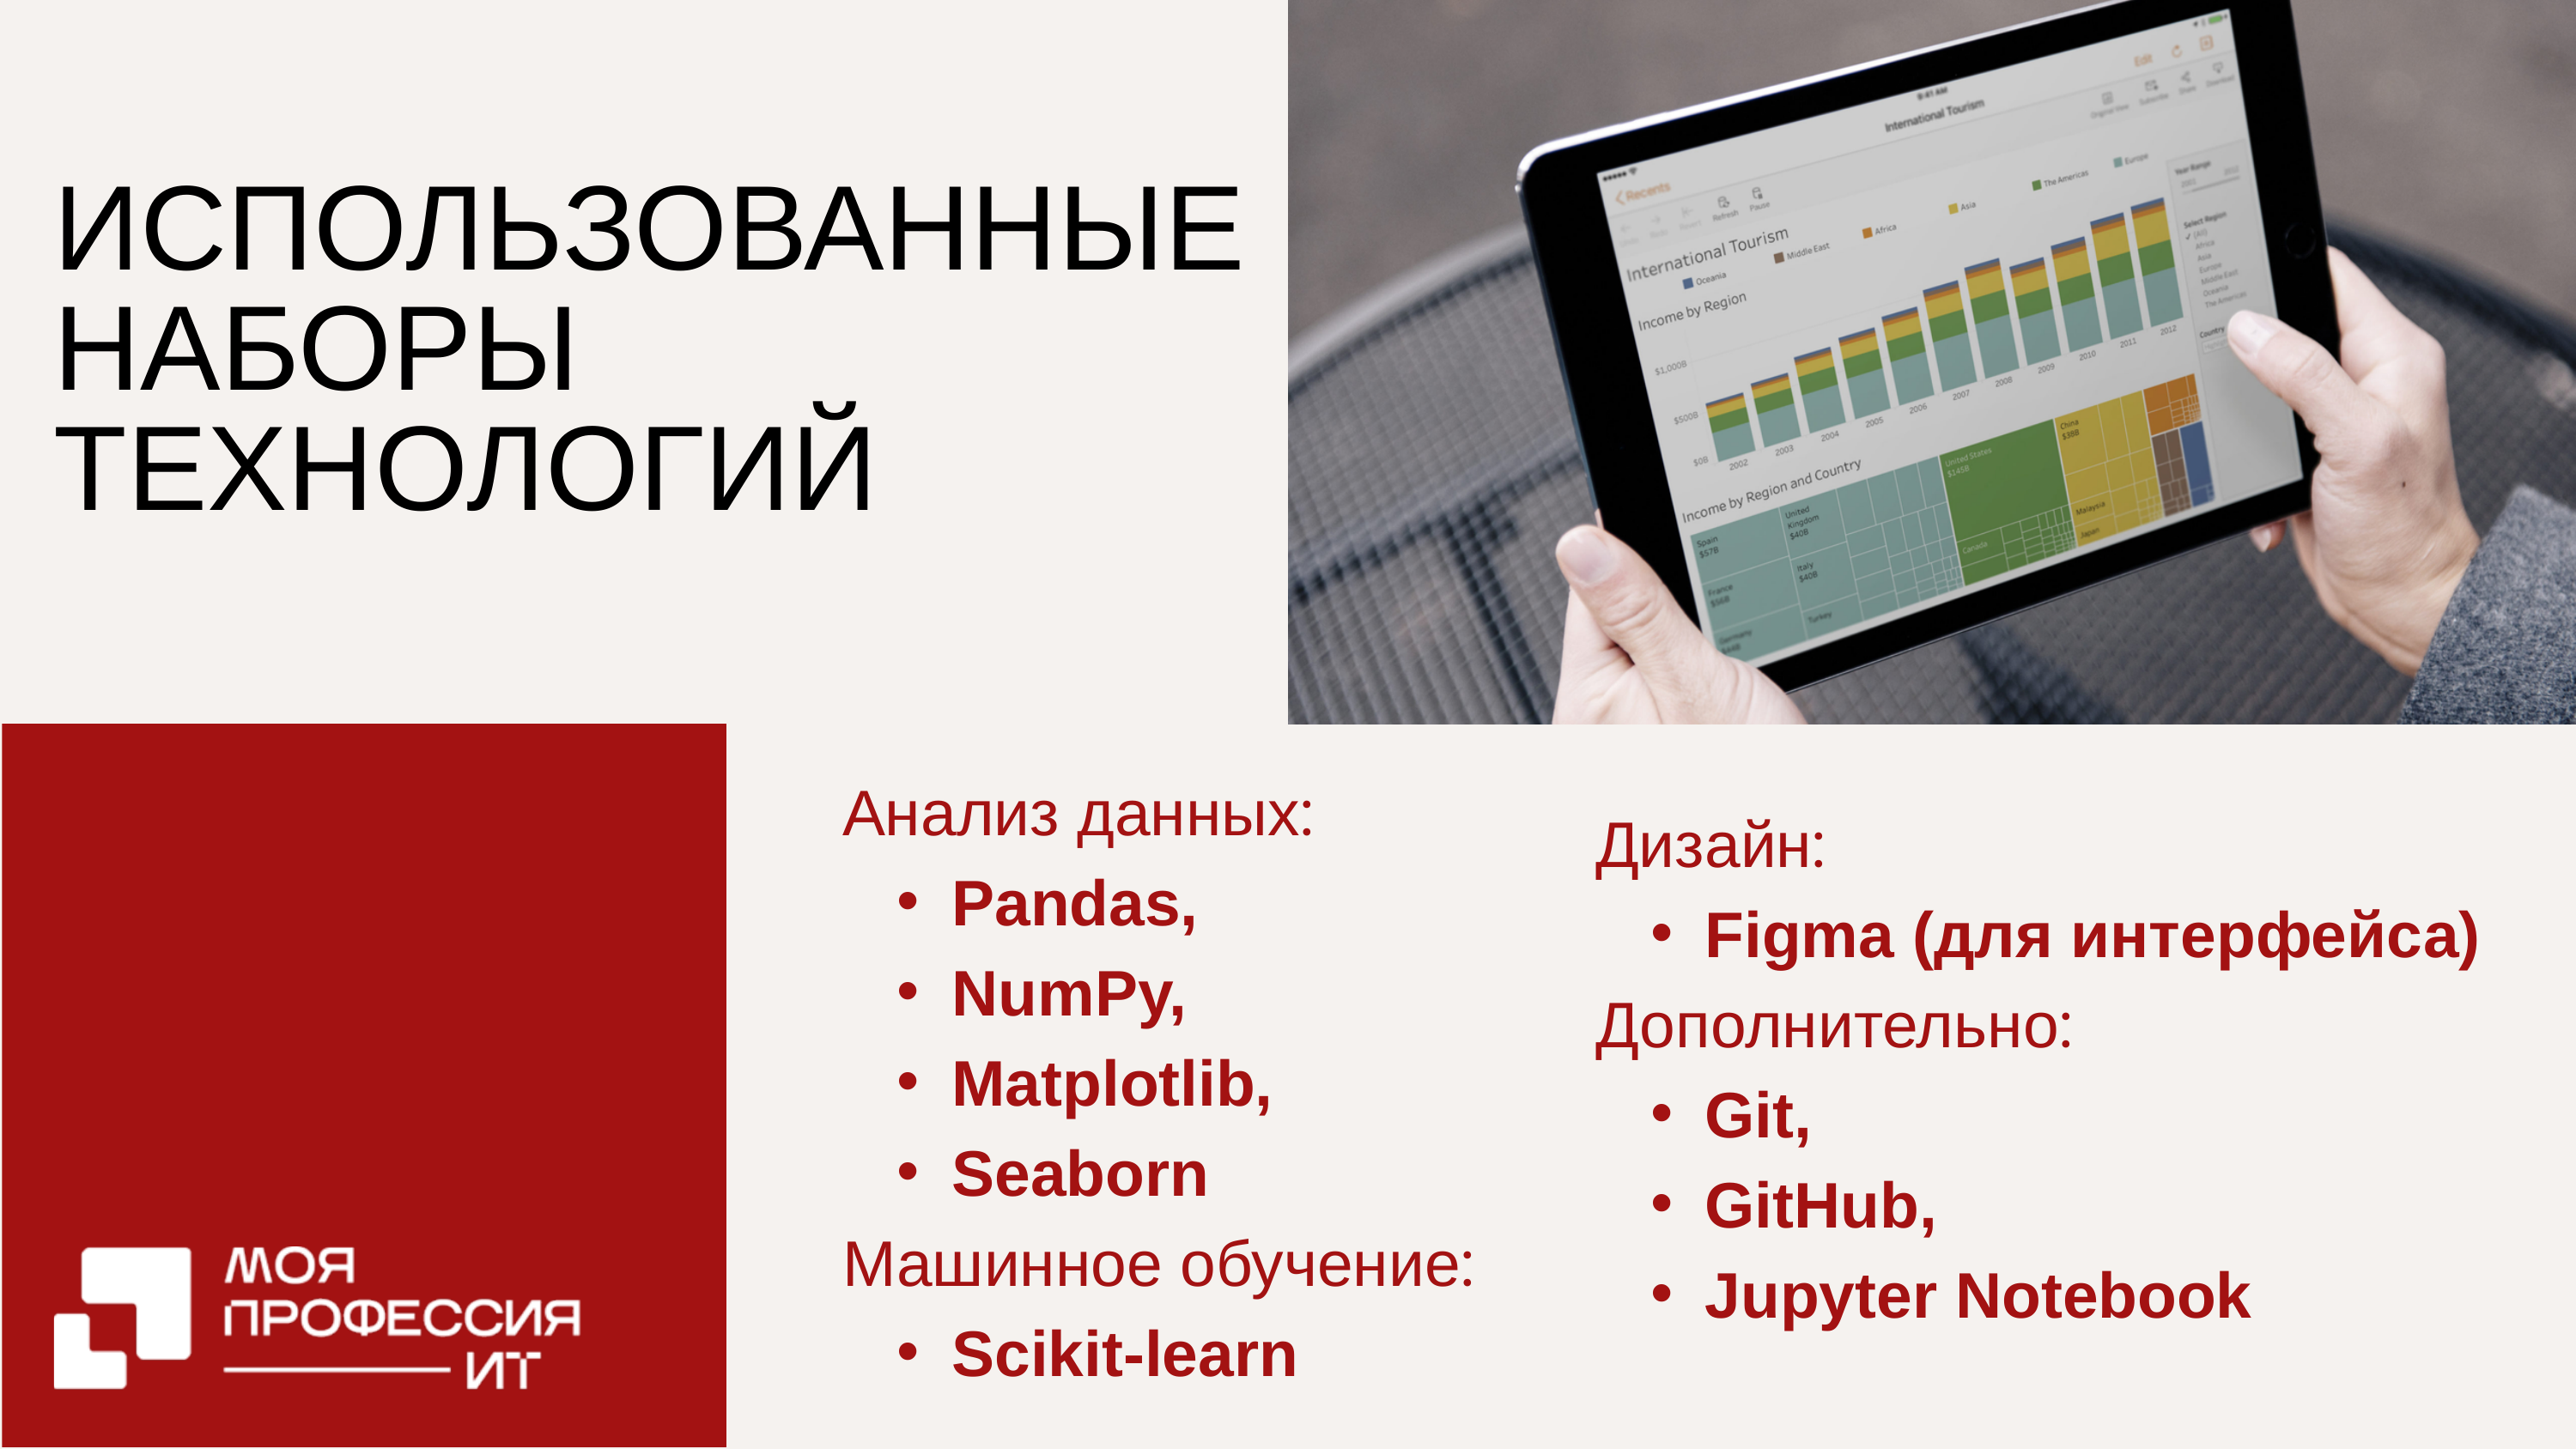

ИСПОЛЬЗОВАННЫЕ НАБОРЫ ТЕХНОЛОГИЙ

Анализ данных:
Pandas,
NumPy,
Matplotlib,
Seaborn
Машинное обучение:
Scikit-learn

Дизайн:
Figma (для интерфейса)
Дополнительно:
Git,
GitHub,
Jupyter Notebook